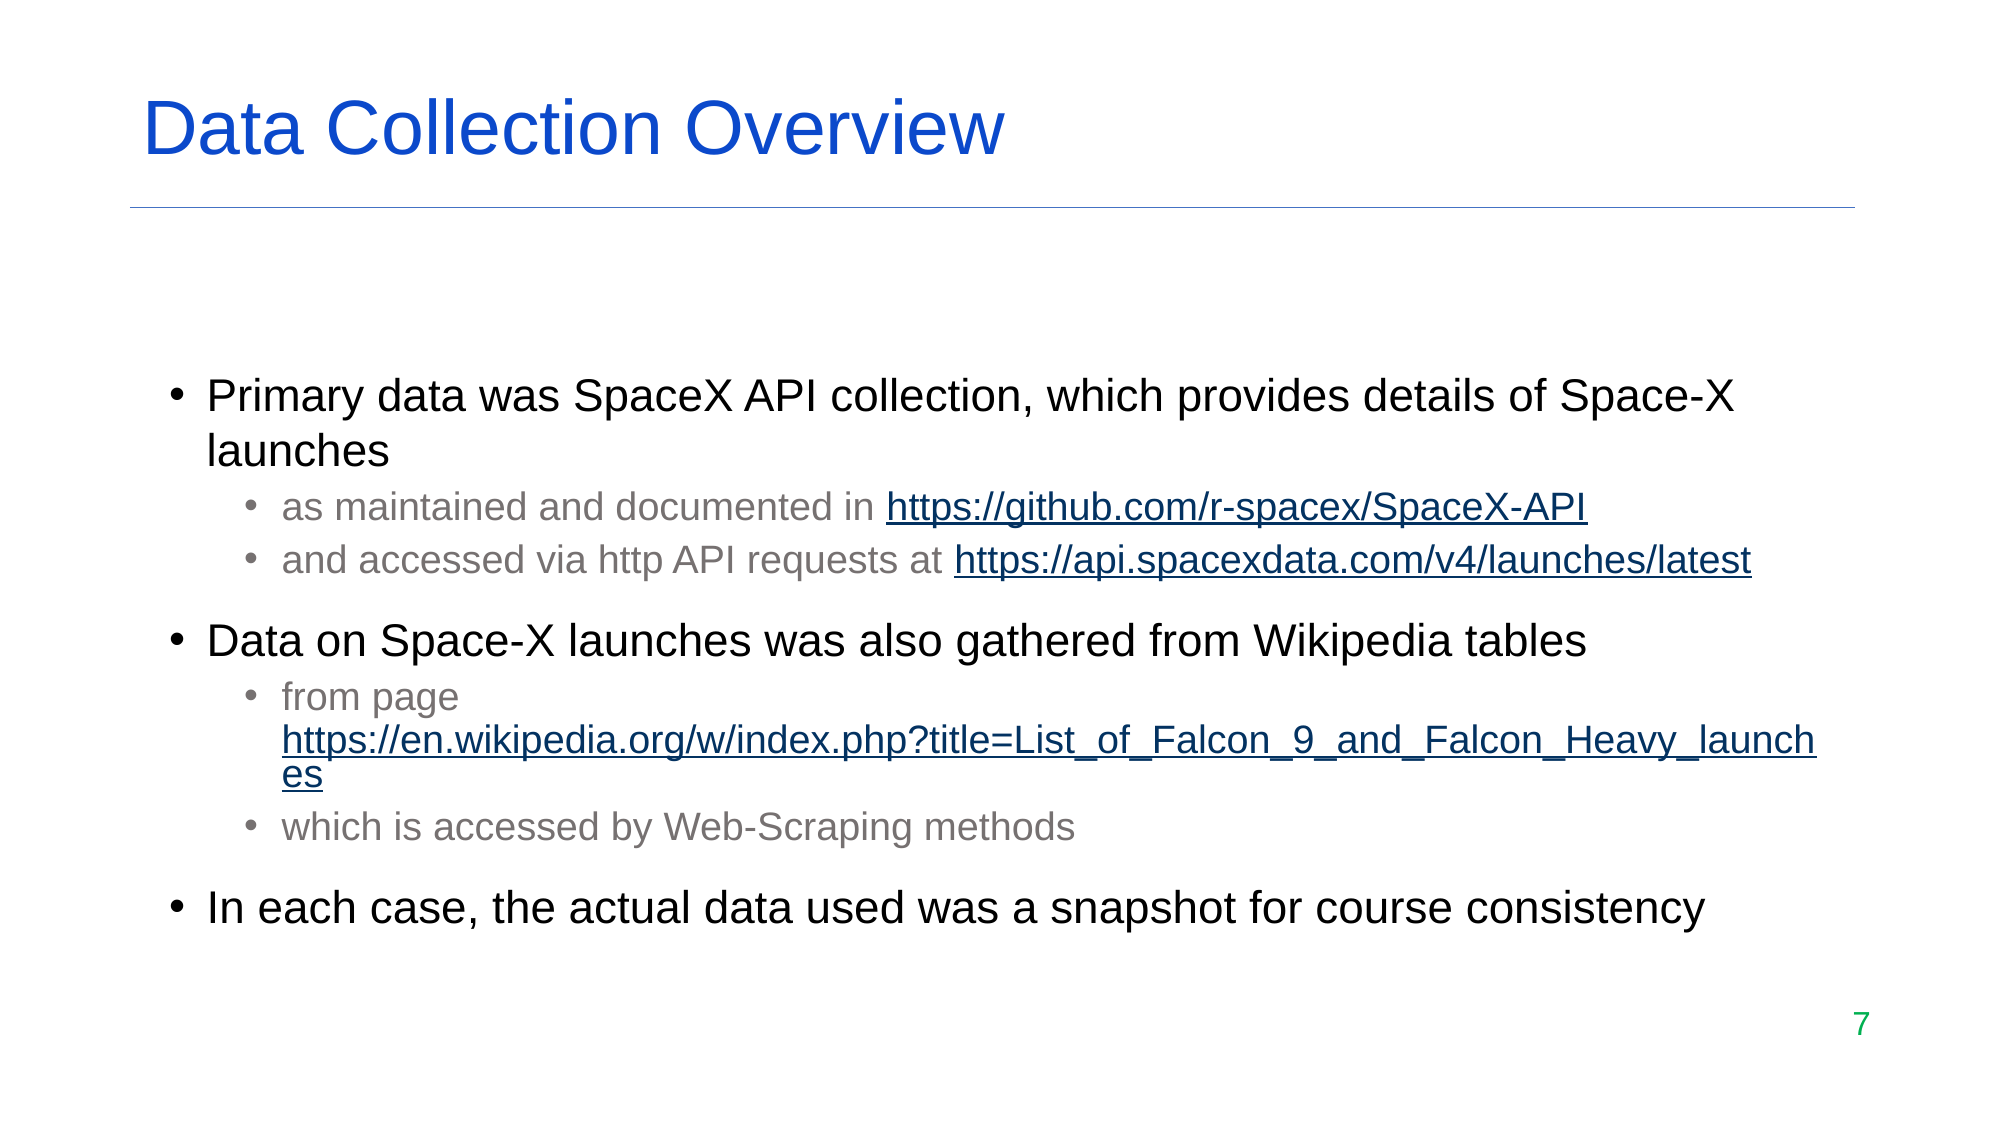

# Data Collection Overview
Primary data was SpaceX API collection, which provides details of Space-X launches
as maintained and documented in https://github.com/r-spacex/SpaceX-API
and accessed via http API requests at https://api.spacexdata.com/v4/launches/latest
Data on Space-X launches was also gathered from Wikipedia tables
from page https://en.wikipedia.org/w/index.php?title=List_of_Falcon_9_and_Falcon_Heavy_launches
which is accessed by Web-Scraping methods
In each case, the actual data used was a snapshot for course consistency